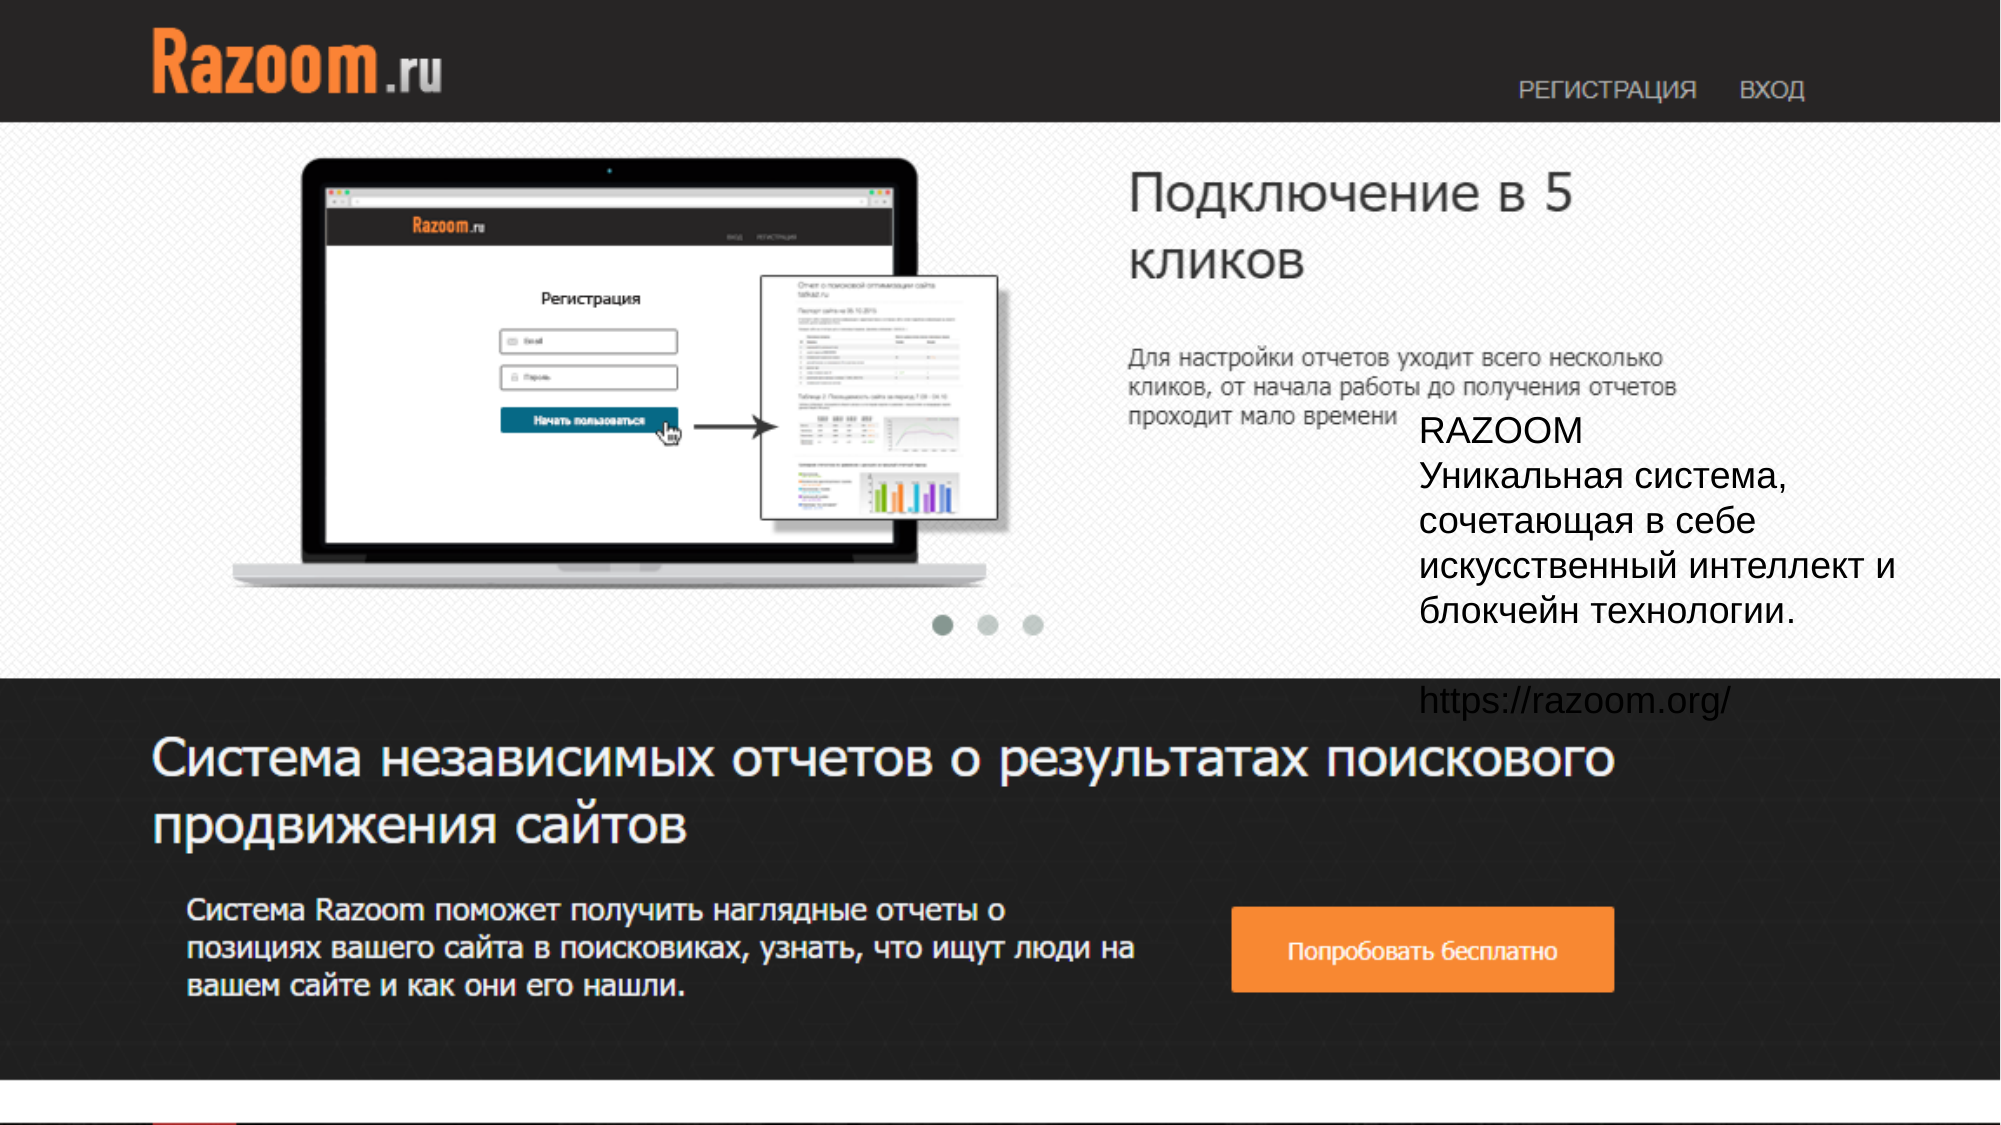

RAZOOM
Уникальная система, сочетающая в себе искусственный интеллект и блокчейн технологии.

https://razoom.org/